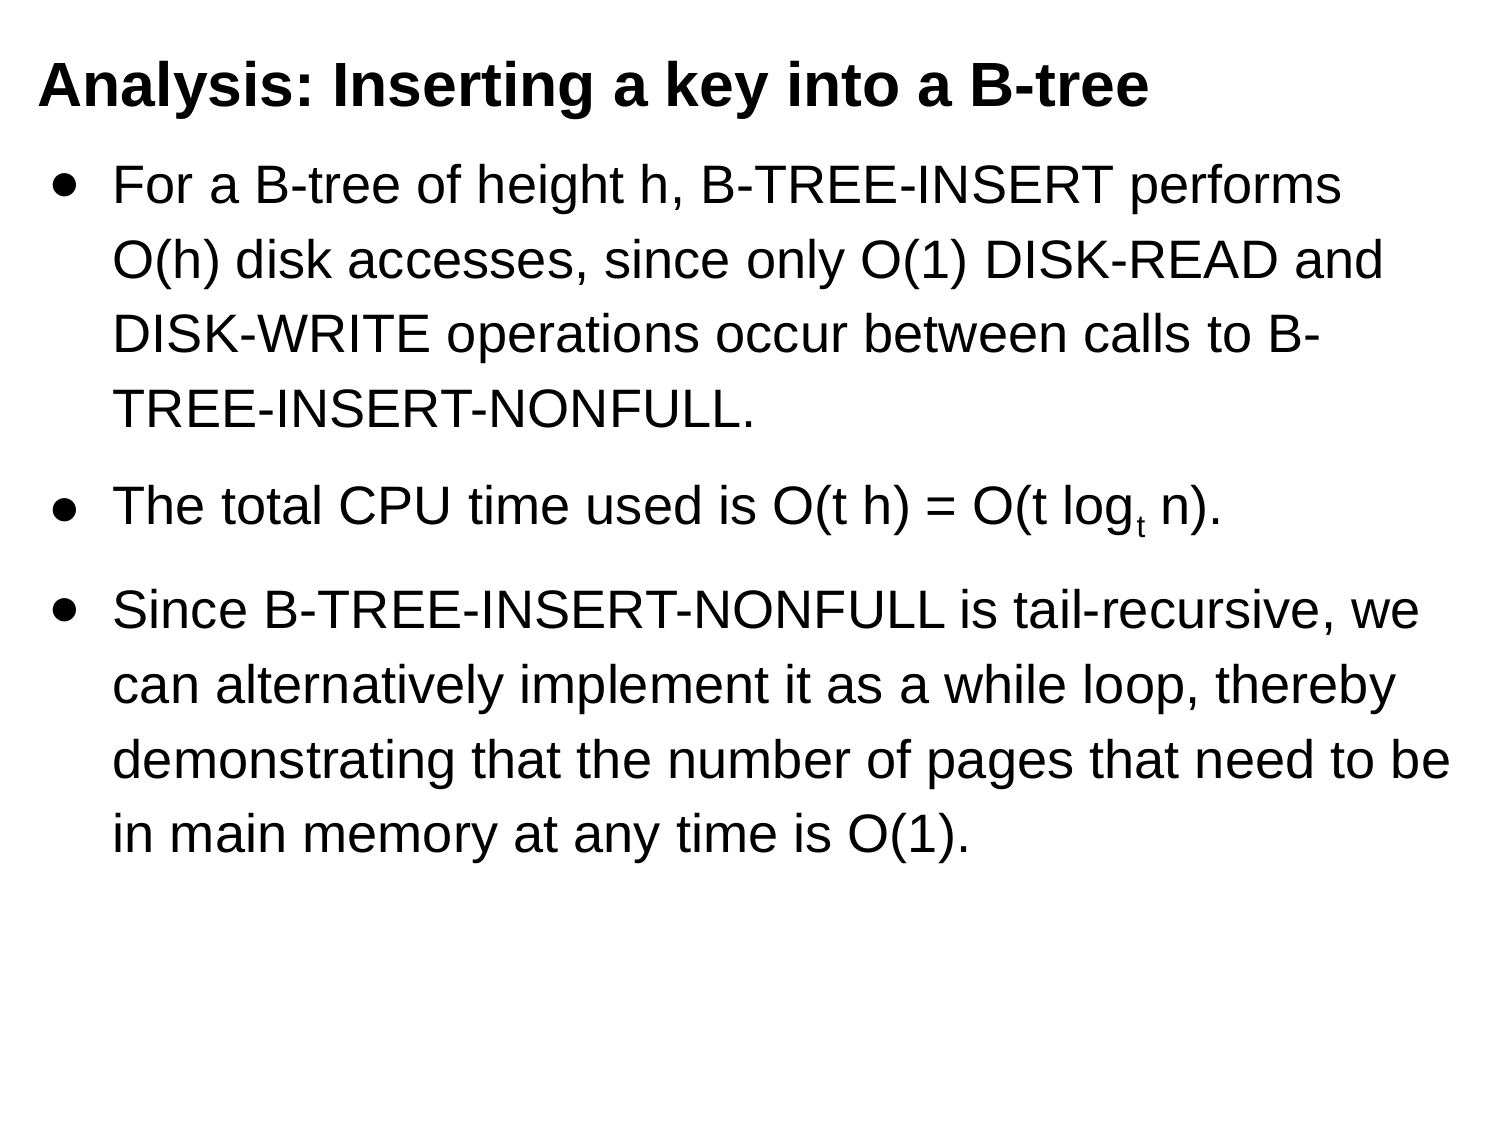

Analysis: Inserting a key into a B-tree
For a B-tree of height h, B-TREE-INSERT performs O(h) disk accesses, since only O(1) DISK-READ and DISK-WRITE operations occur between calls to B-TREE-INSERT-NONFULL.
The total CPU time used is O(t h) = O(t logt n).
Since B-TREE-INSERT-NONFULL is tail-recursive, we can alternatively implement it as a while loop, thereby demonstrating that the number of pages that need to be in main memory at any time is O(1).